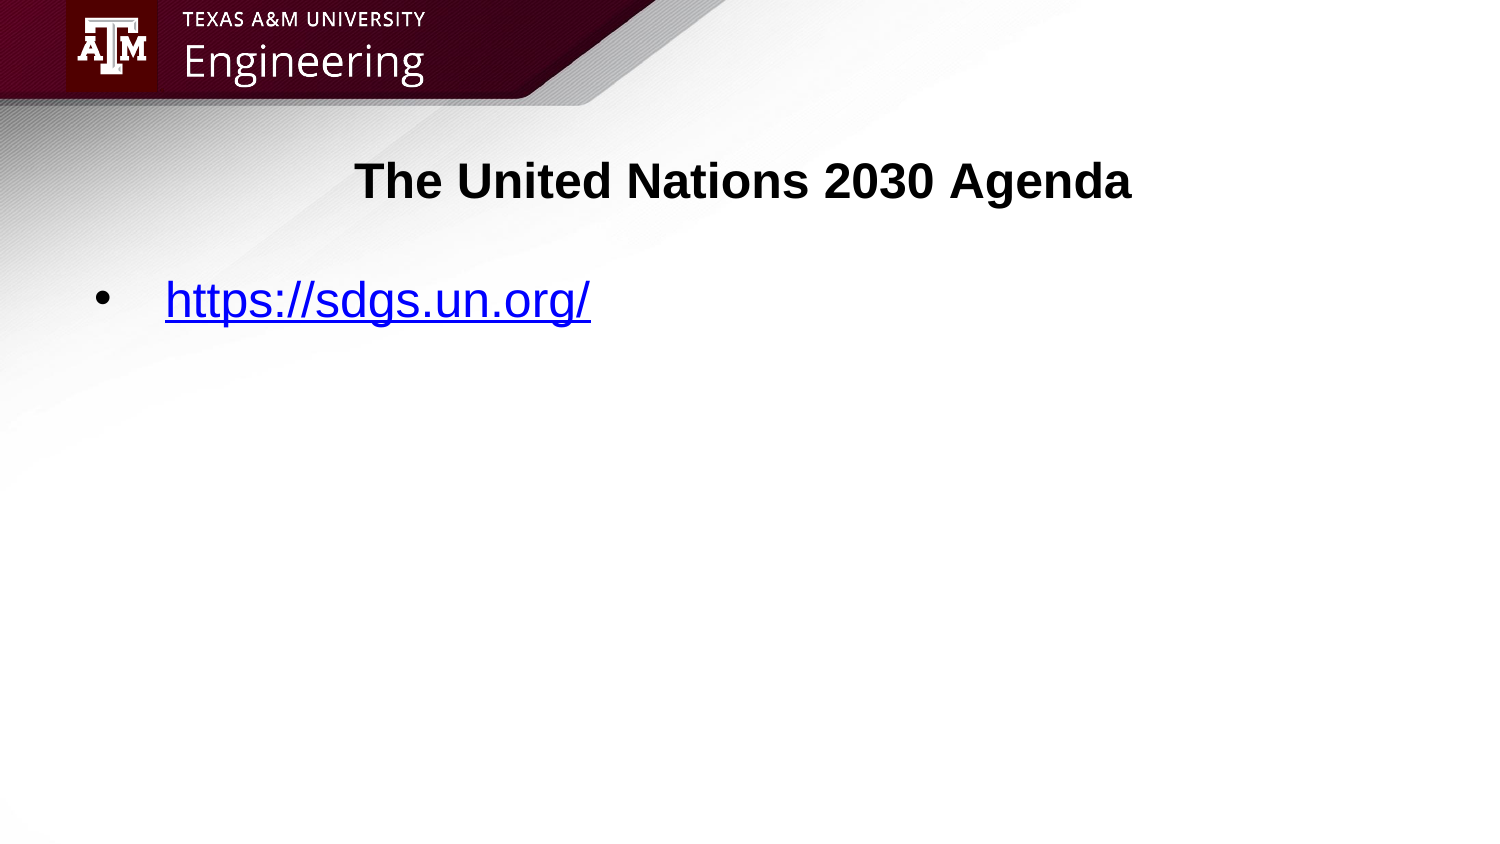

# The United Nations 2030 Agenda
https://sdgs.un.org/